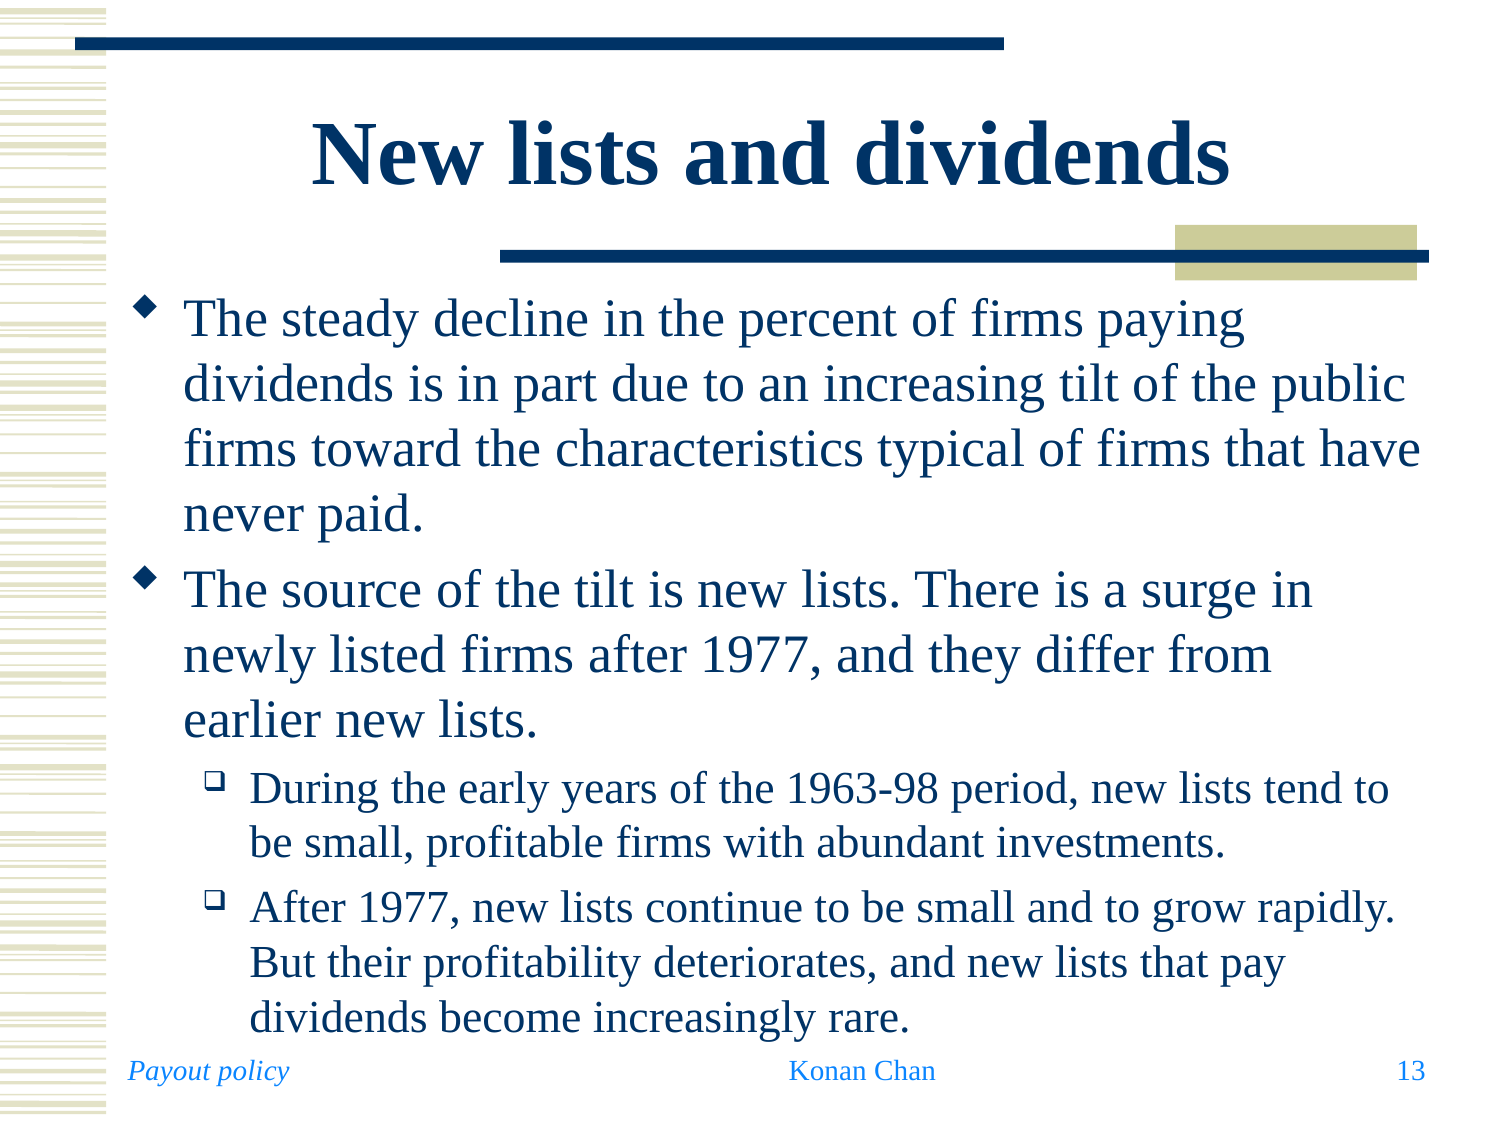

# New lists and dividends
The steady decline in the percent of firms paying dividends is in part due to an increasing tilt of the public firms toward the characteristics typical of firms that have never paid.
The source of the tilt is new lists. There is a surge in newly listed firms after 1977, and they differ from earlier new lists.
During the early years of the 1963-98 period, new lists tend to be small, profitable firms with abundant investments.
After 1977, new lists continue to be small and to grow rapidly. But their profitability deteriorates, and new lists that pay dividends become increasingly rare.
Payout policy
Konan Chan
13